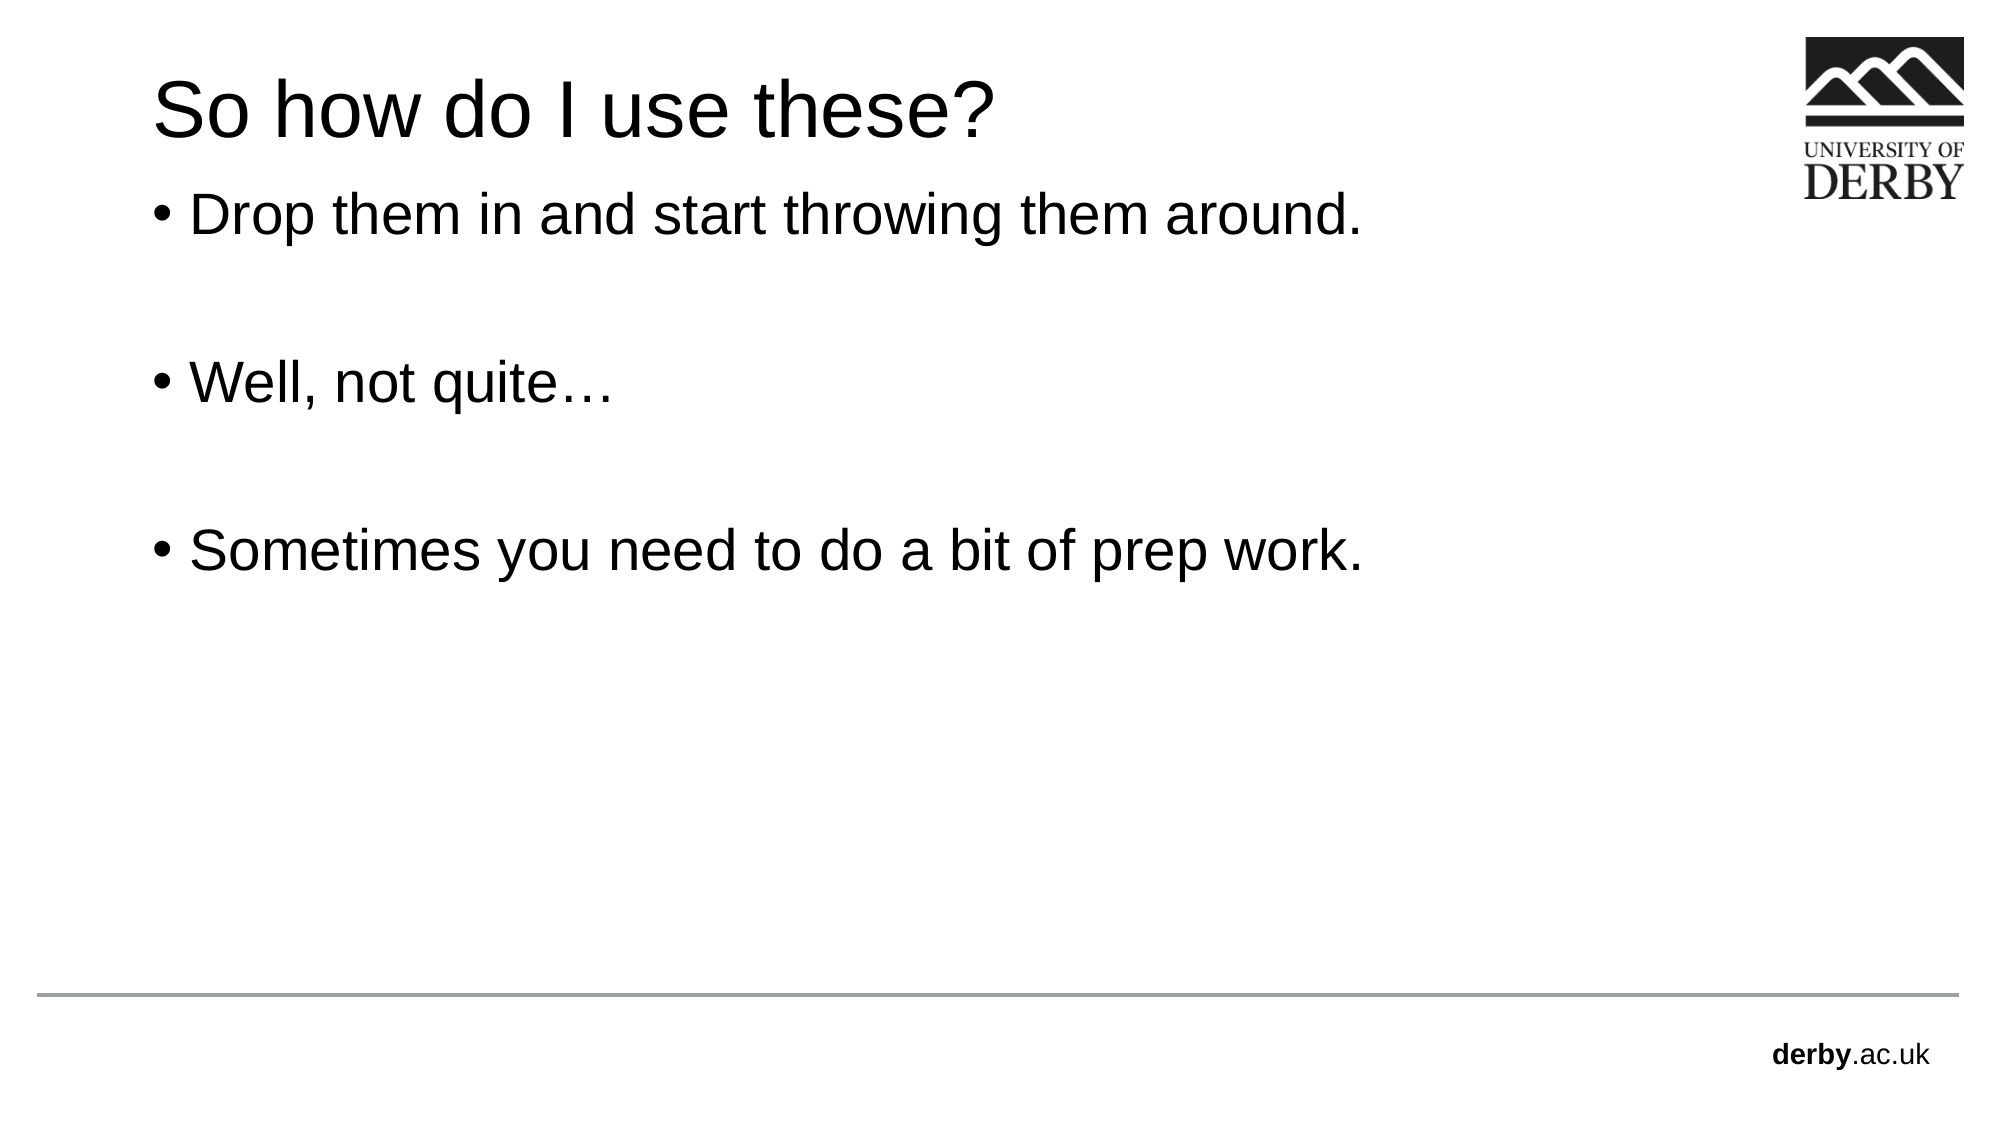

# So how do I use these?
Drop them in and start throwing them around.

Well, not quite…

Sometimes you need to do a bit of prep work.